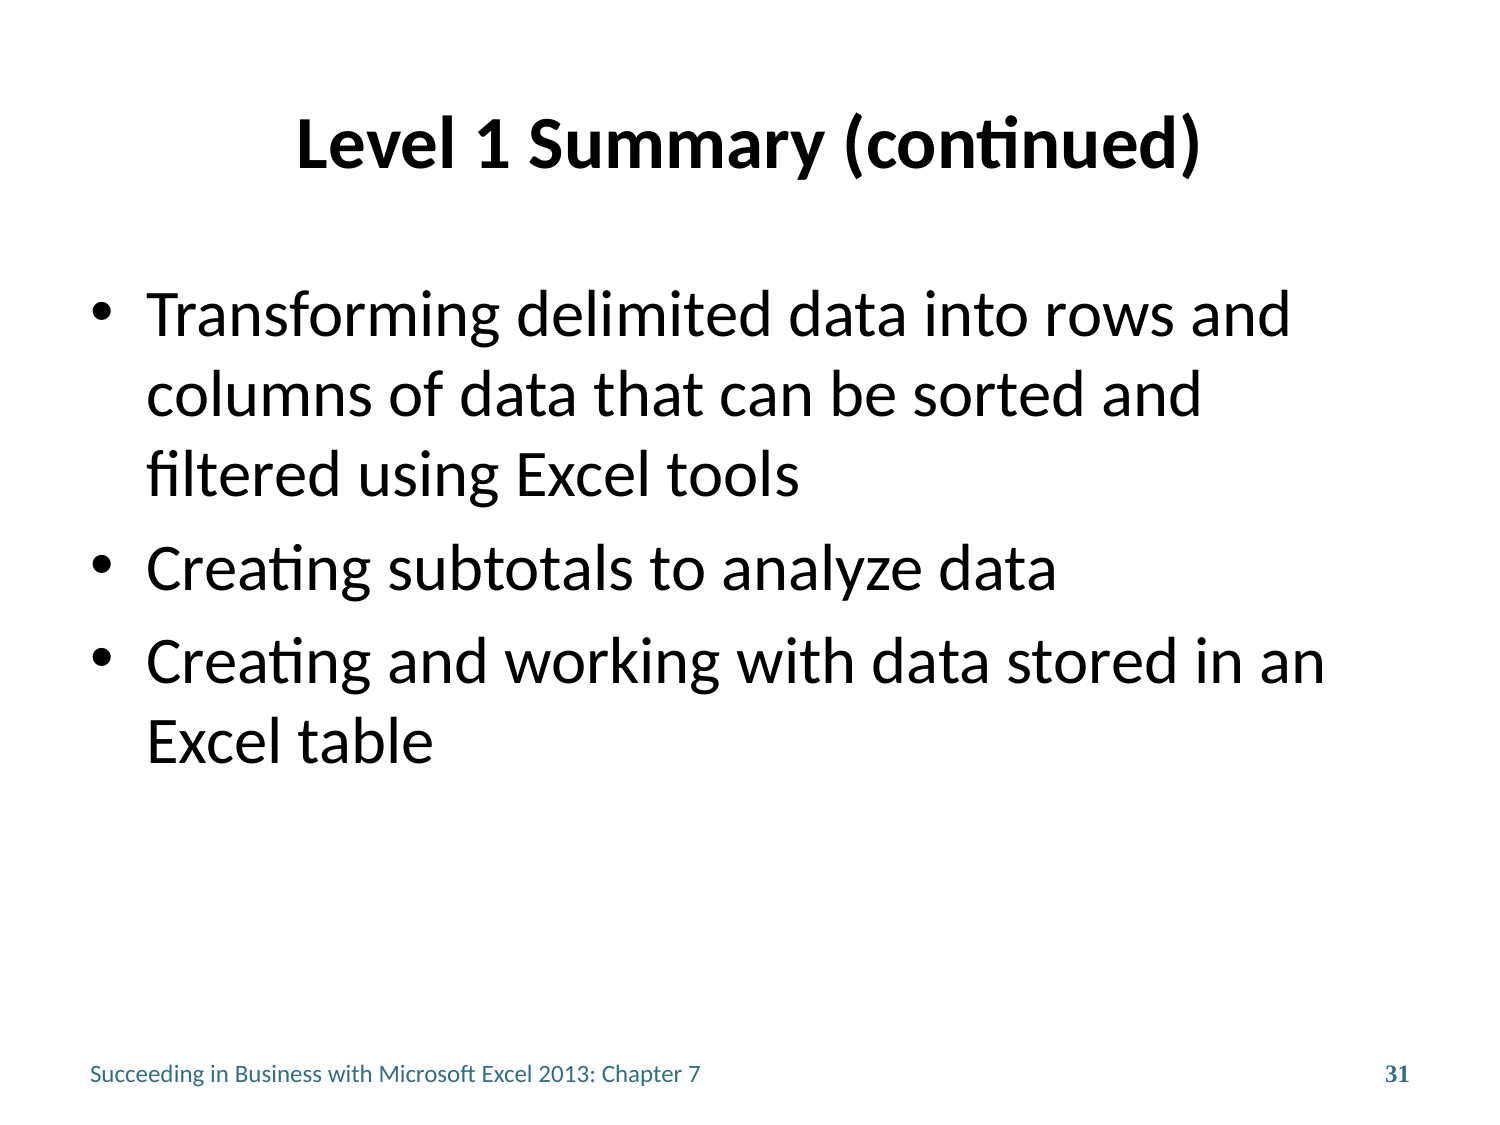

# Level 1 Summary (continued)
Transforming delimited data into rows and columns of data that can be sorted and filtered using Excel tools
Creating subtotals to analyze data
Creating and working with data stored in an Excel table
Succeeding in Business with Microsoft Excel 2013: Chapter 7
31